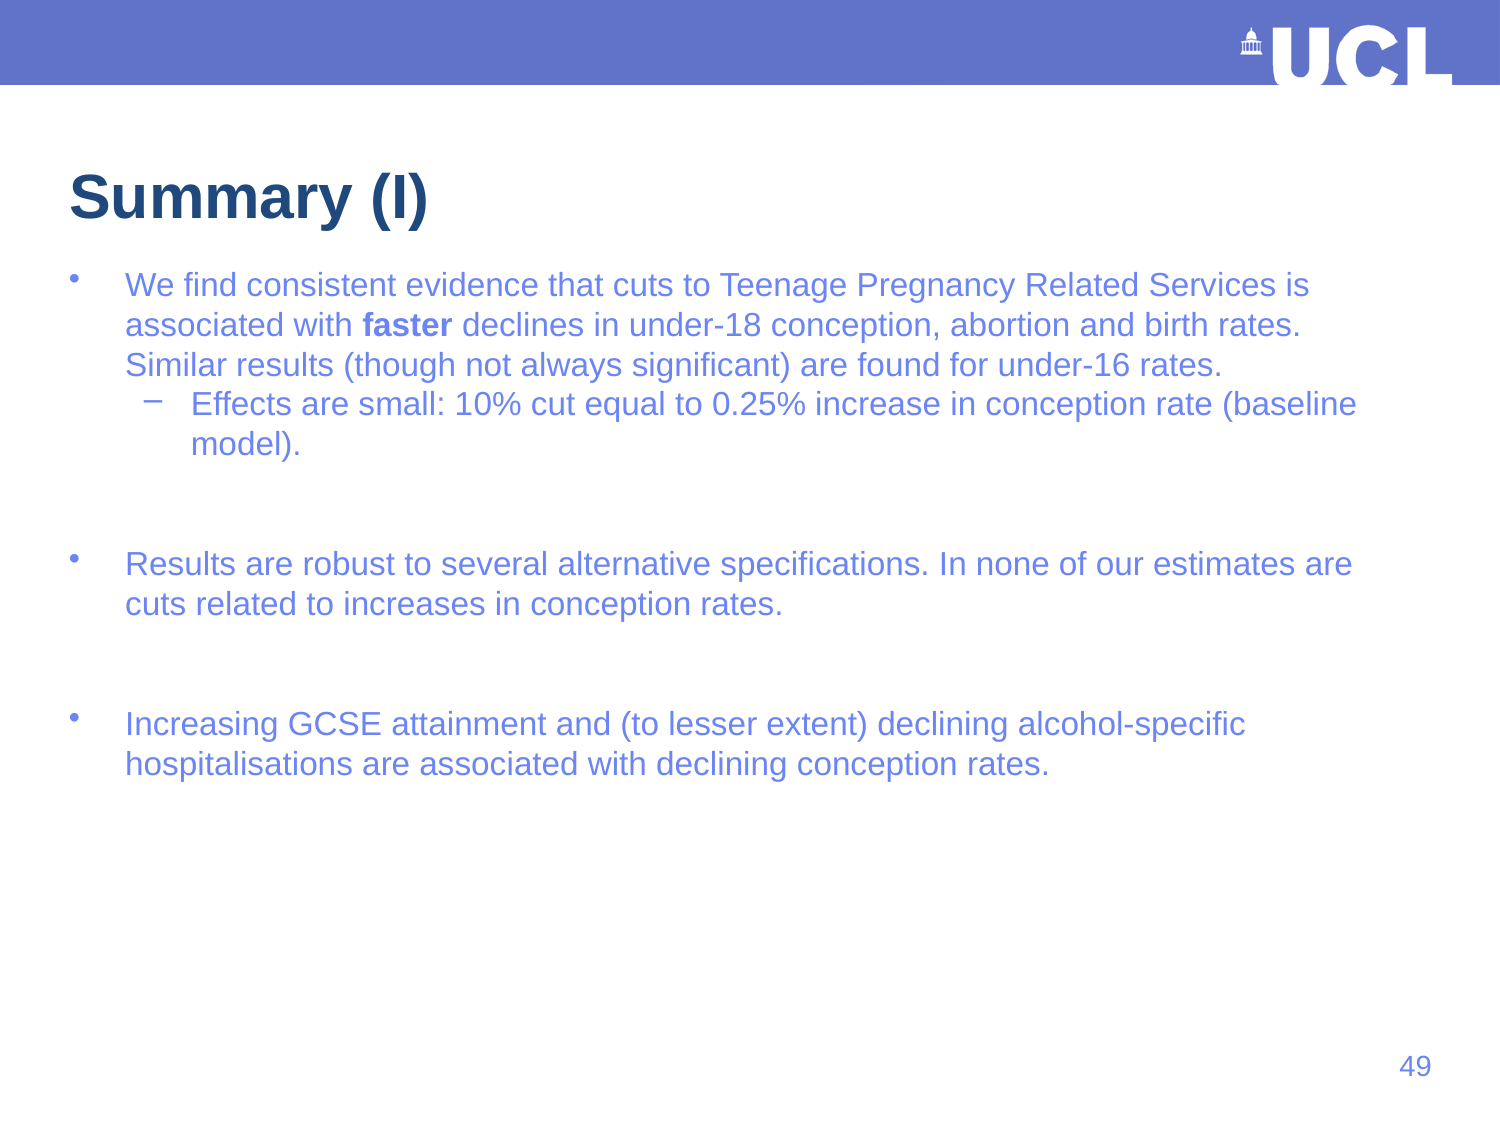

# Summary (I)
We find consistent evidence that cuts to Teenage Pregnancy Related Services is associated with faster declines in under-18 conception, abortion and birth rates. Similar results (though not always significant) are found for under-16 rates.
Effects are small: 10% cut equal to 0.25% increase in conception rate (baseline model).

Results are robust to several alternative specifications. In none of our estimates are cuts related to increases in conception rates.

Increasing GCSE attainment and (to lesser extent) declining alcohol-specific hospitalisations are associated with declining conception rates.
49